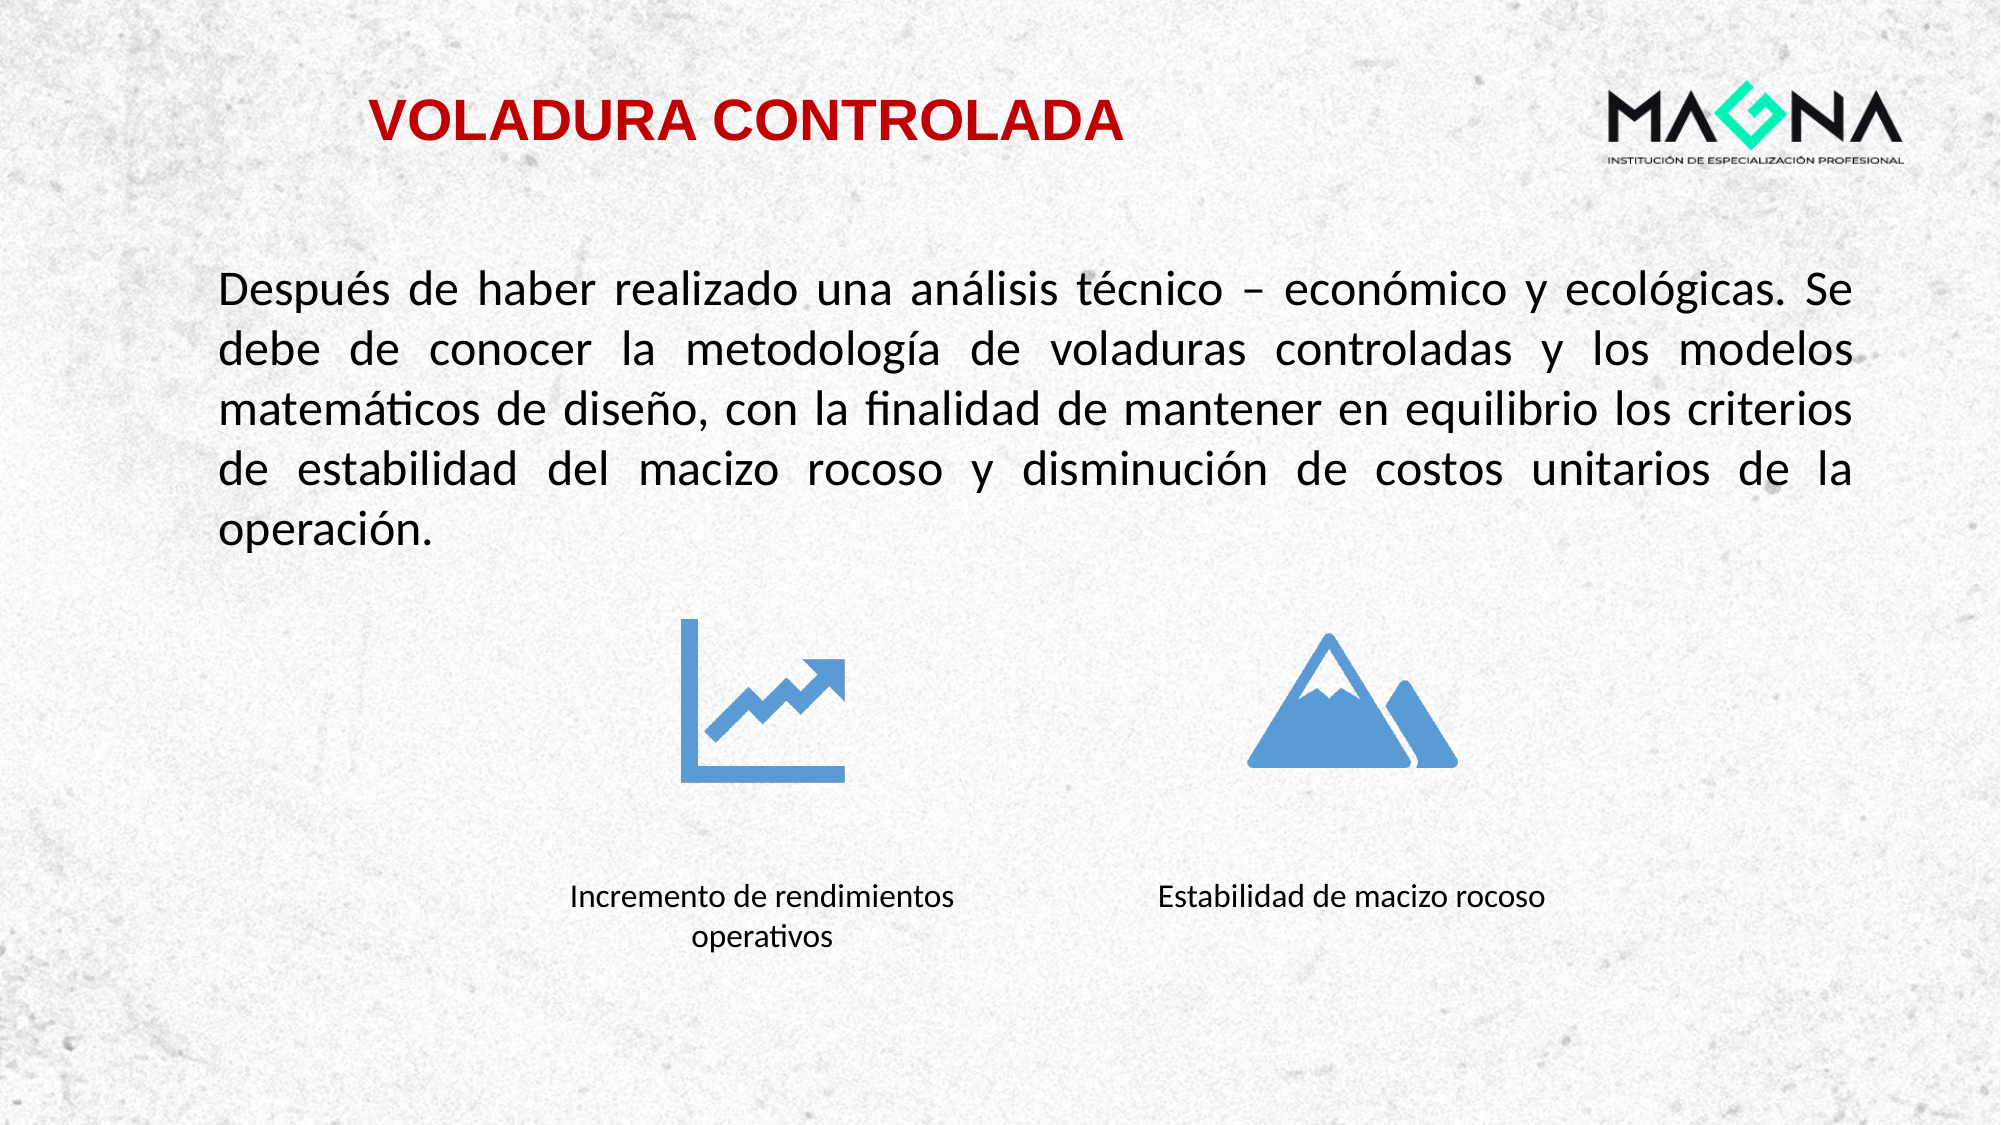

VOLADURA CONTROLADA
Después de haber realizado una análisis técnico – económico y ecológicas. Se debe de conocer la metodología de voladuras controladas y los modelos matemáticos de diseño, con la finalidad de mantener en equilibrio los criterios de estabilidad del macizo rocoso y disminución de costos unitarios de la operación.
Incremento de rendimientos operativos
Estabilidad de macizo rocoso